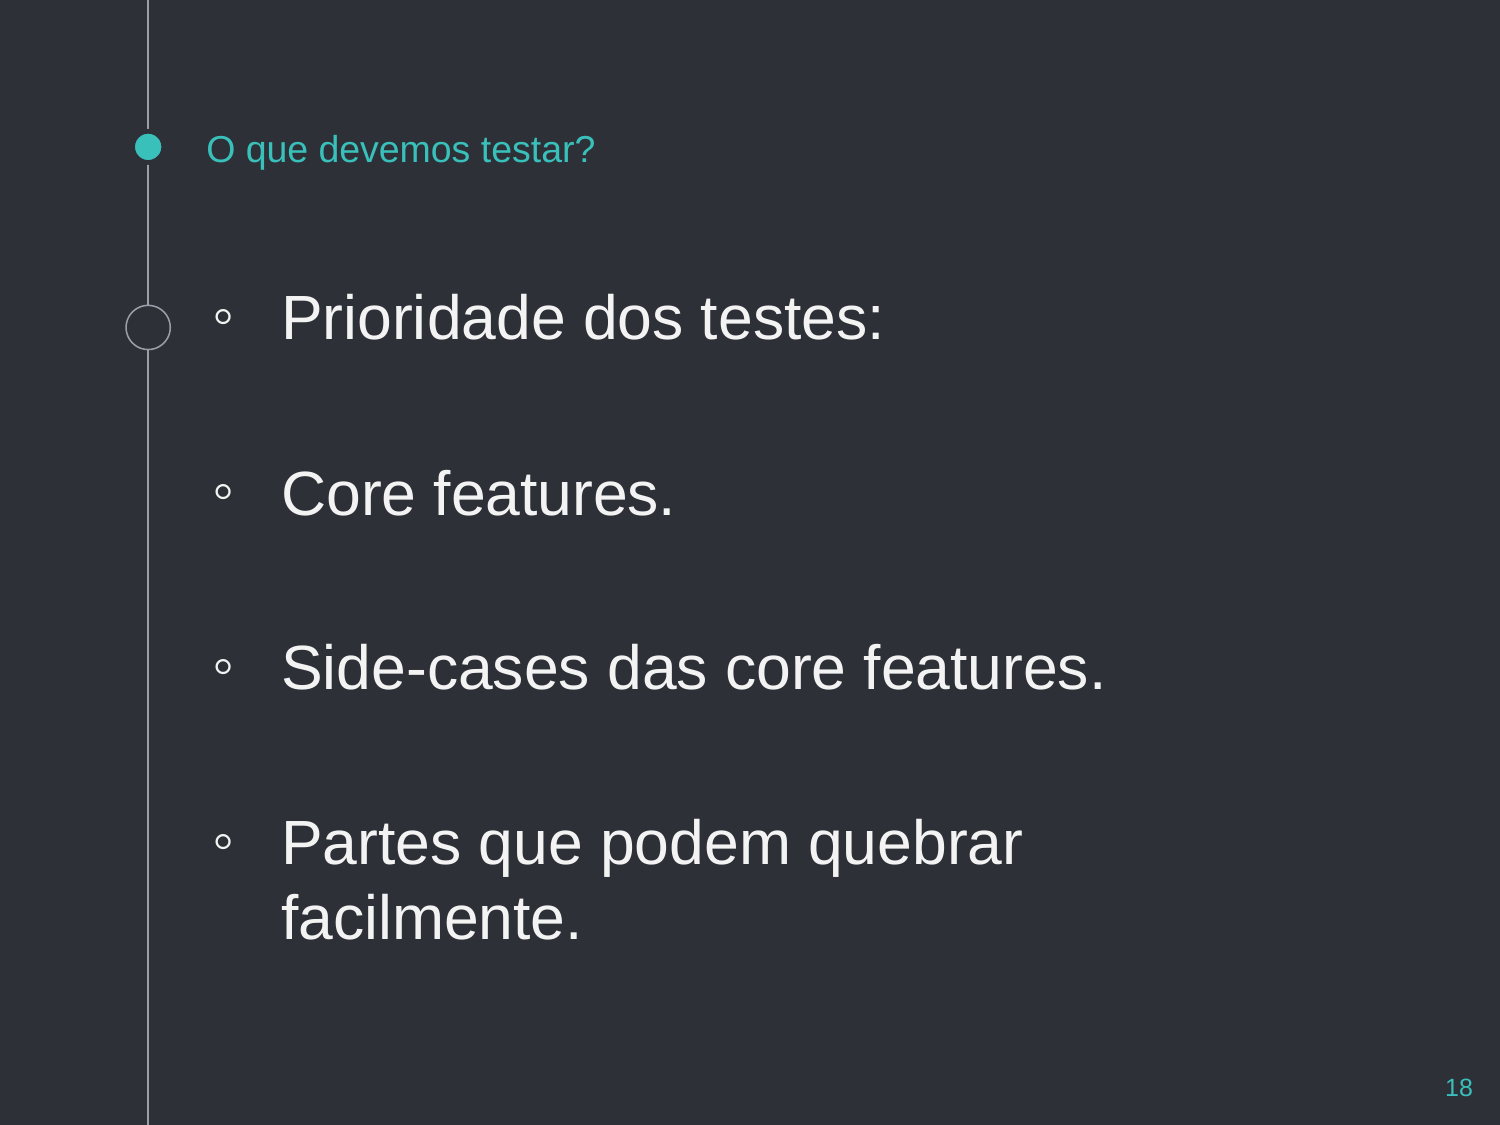

# O que devemos testar?
Prioridade dos testes:

Core features.

Side-cases das core features.

Partes que podem quebrar facilmente.

18